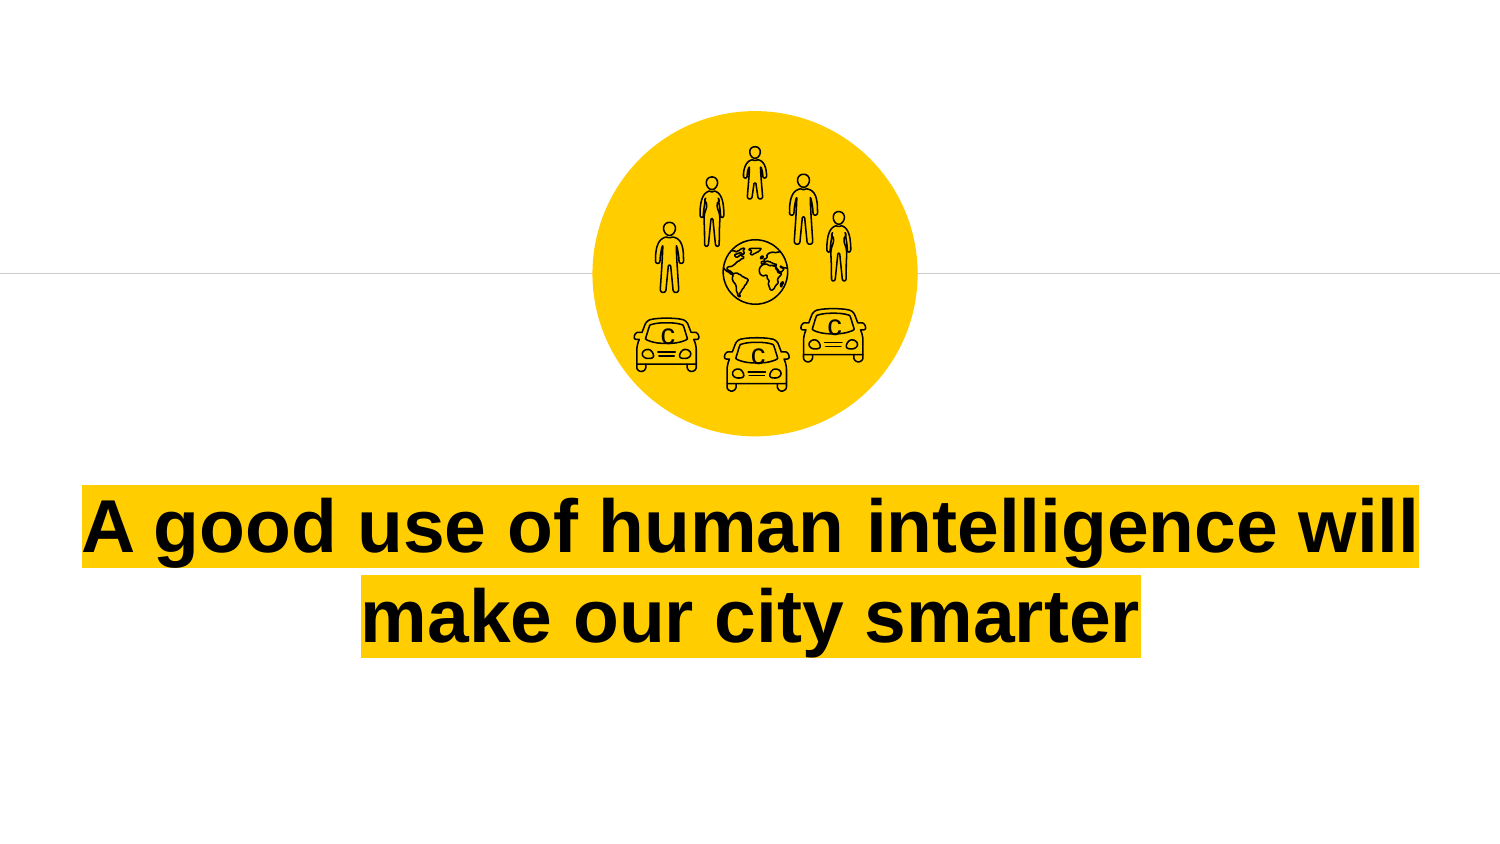

c

c

c

A good use of human intelligence will make our city smarter